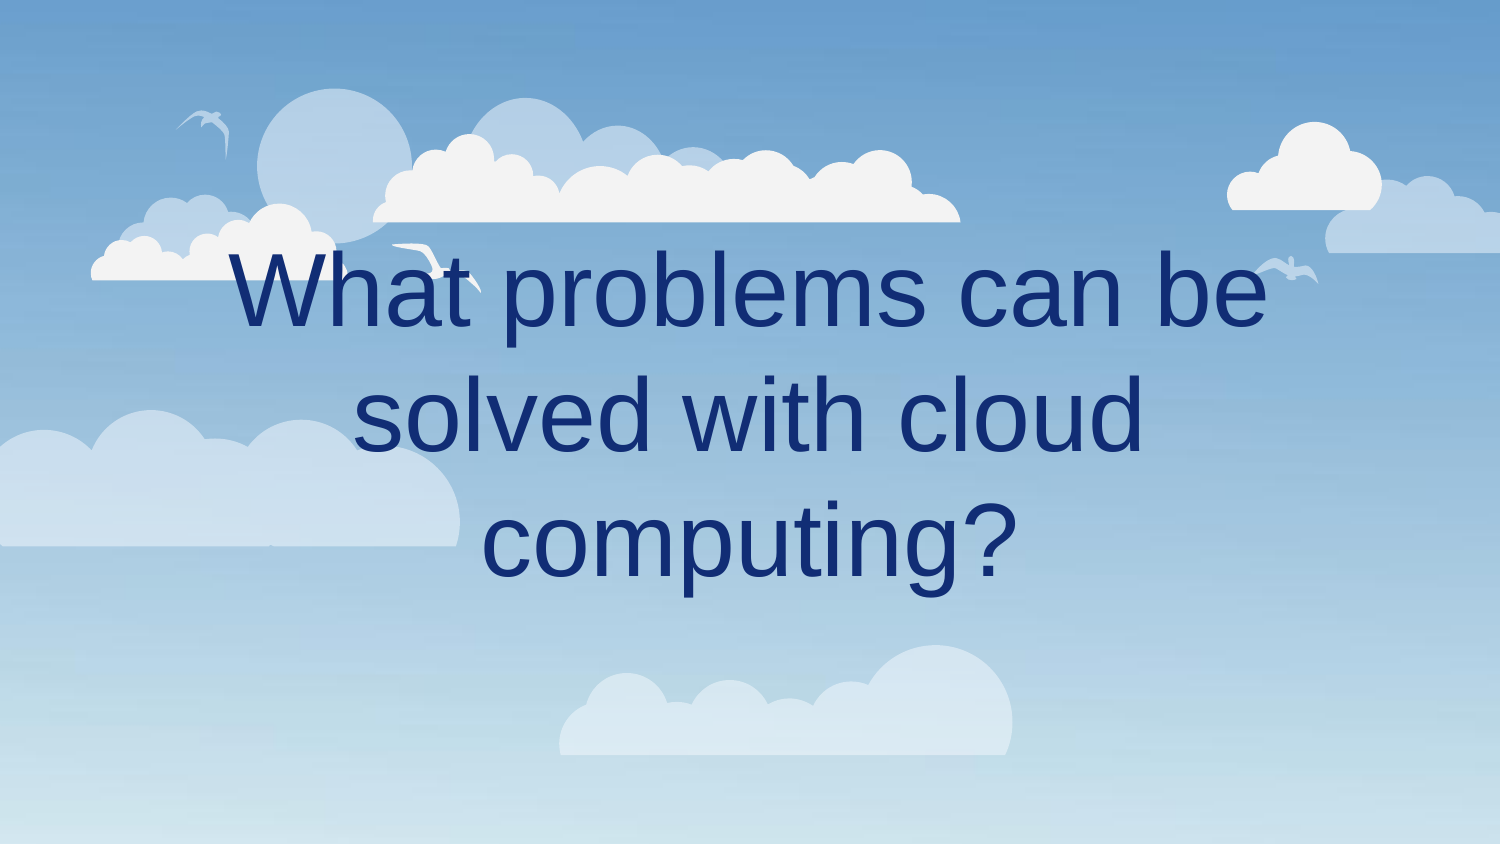

# What problems can be solved with cloud computing?